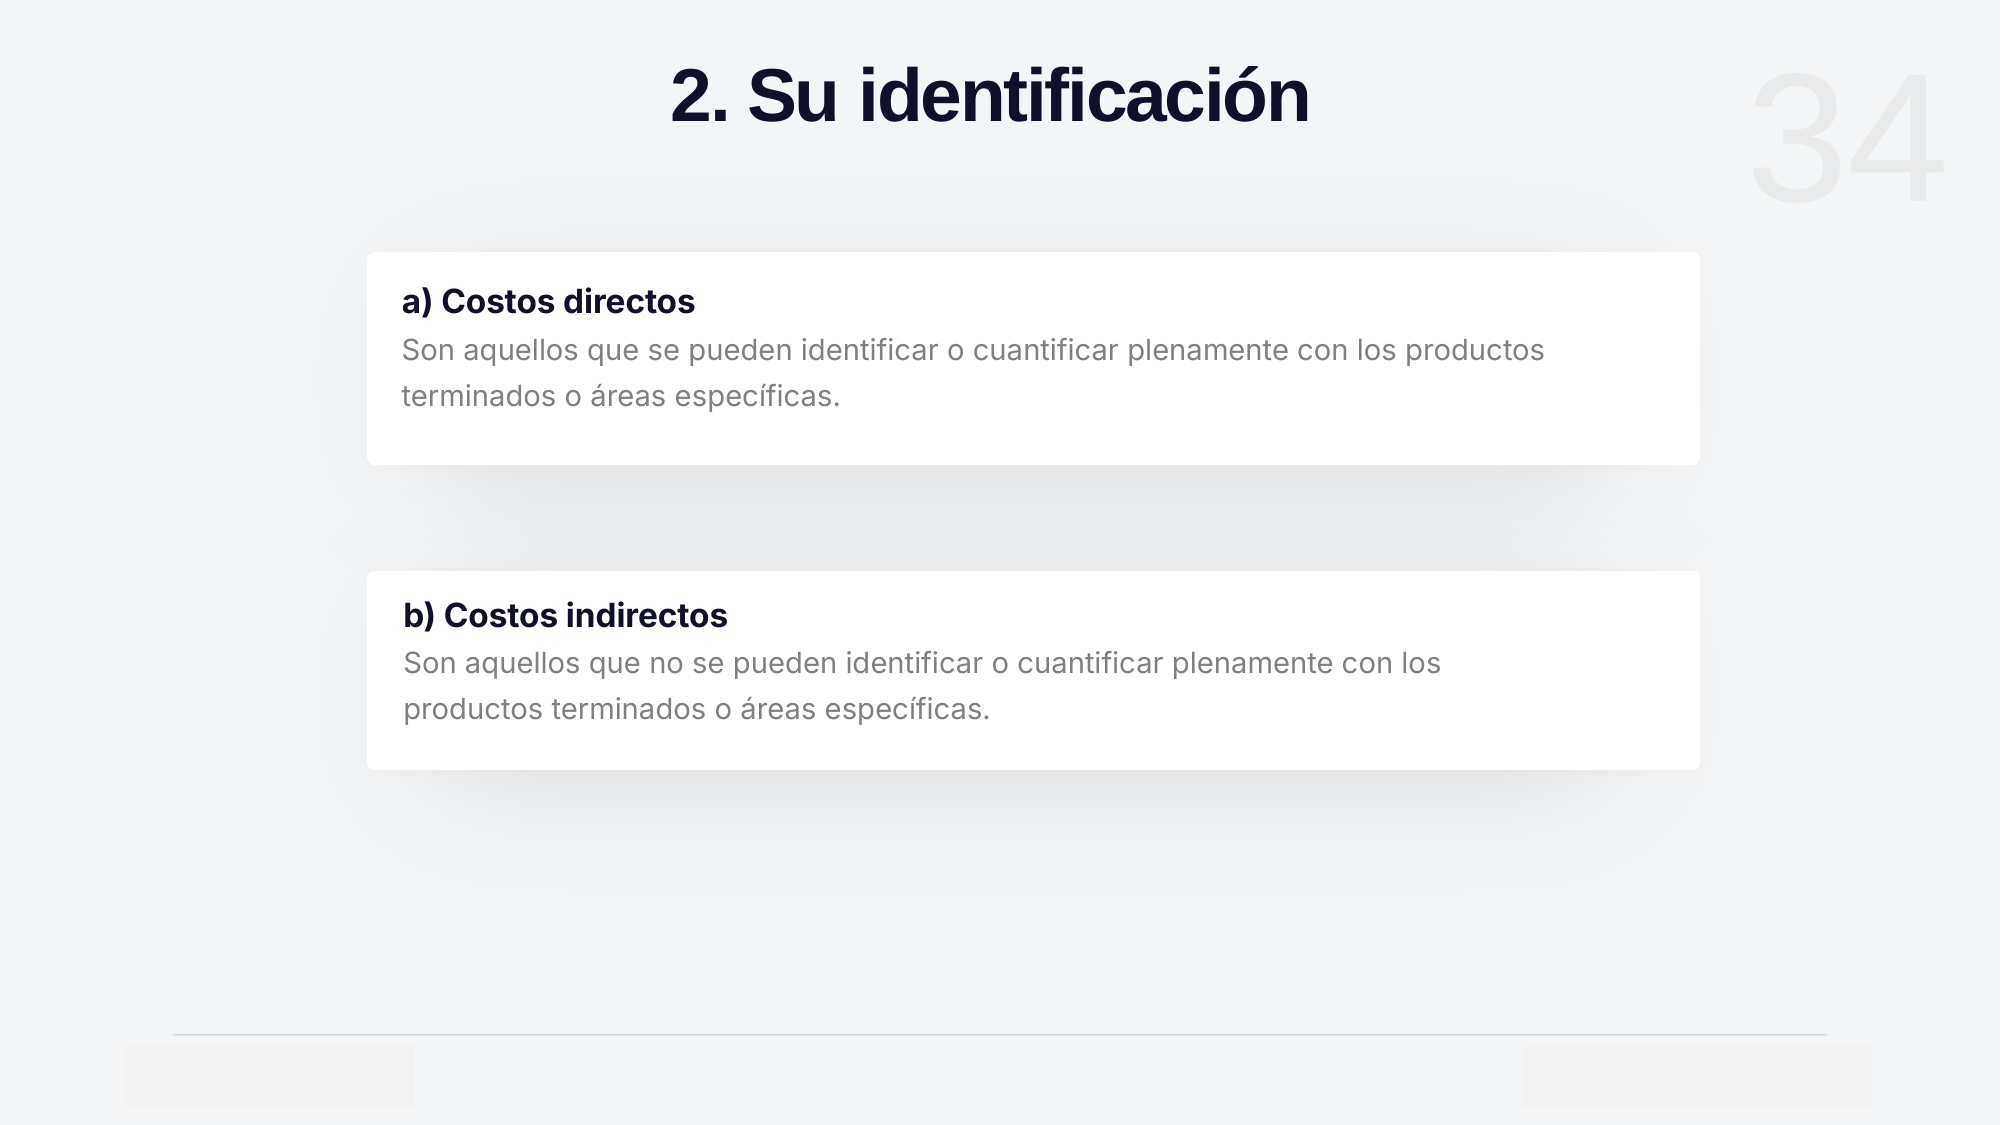

2. Su identificación

a) Costos directos
Son aquellos que se pueden identificar o cuantificar plenamente con los productos terminados o áreas específicas.

b) Costos indirectos
Son aquellos que no se pueden identificar o cuantificar plenamente con los productos terminados o áreas específicas.